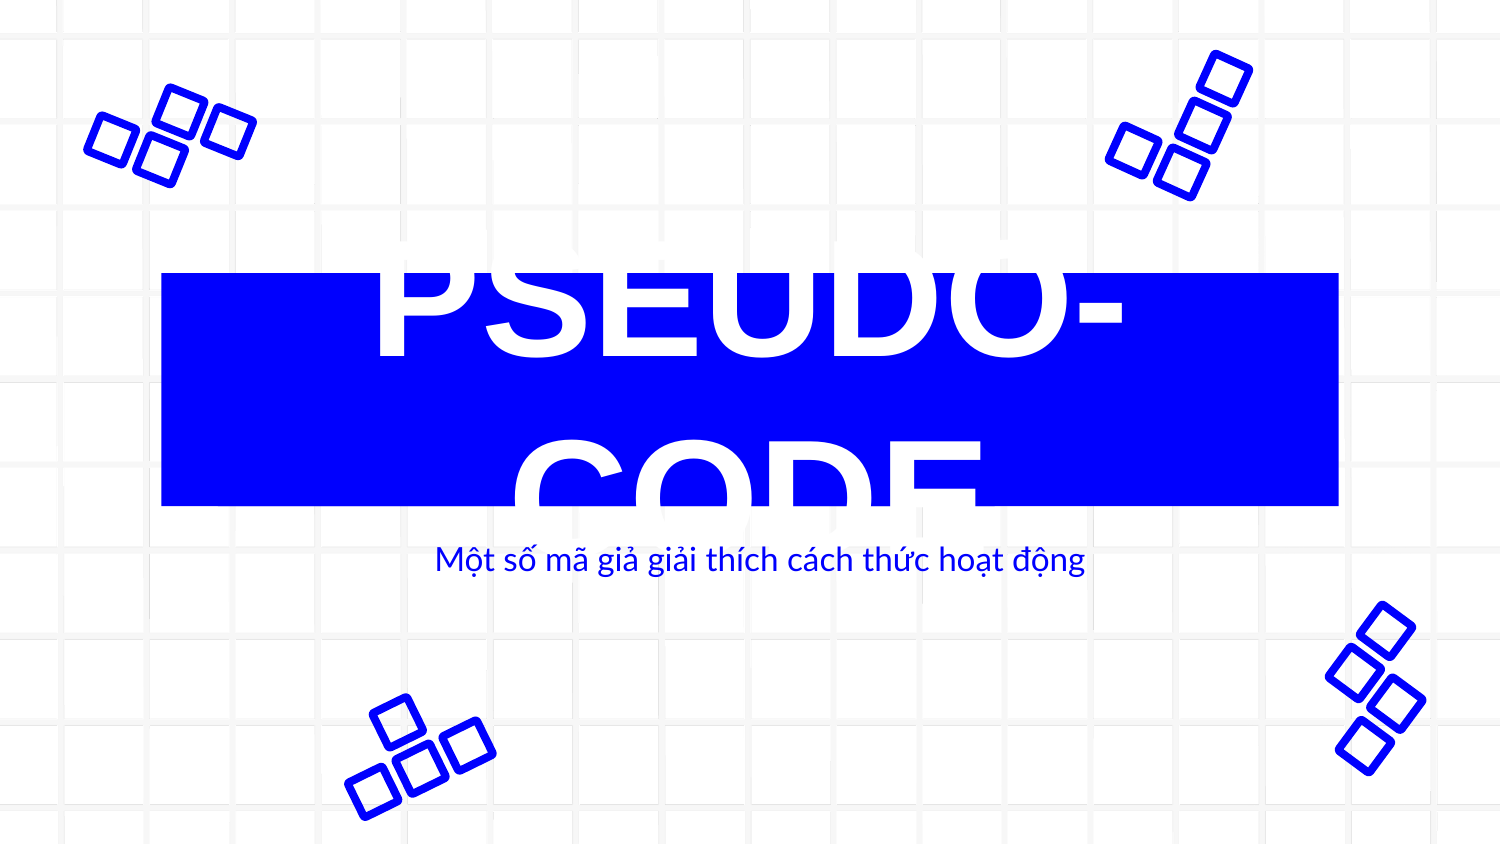

# PSEUDO-CODE

Một số mã giả giải thích cách thức hoạt động